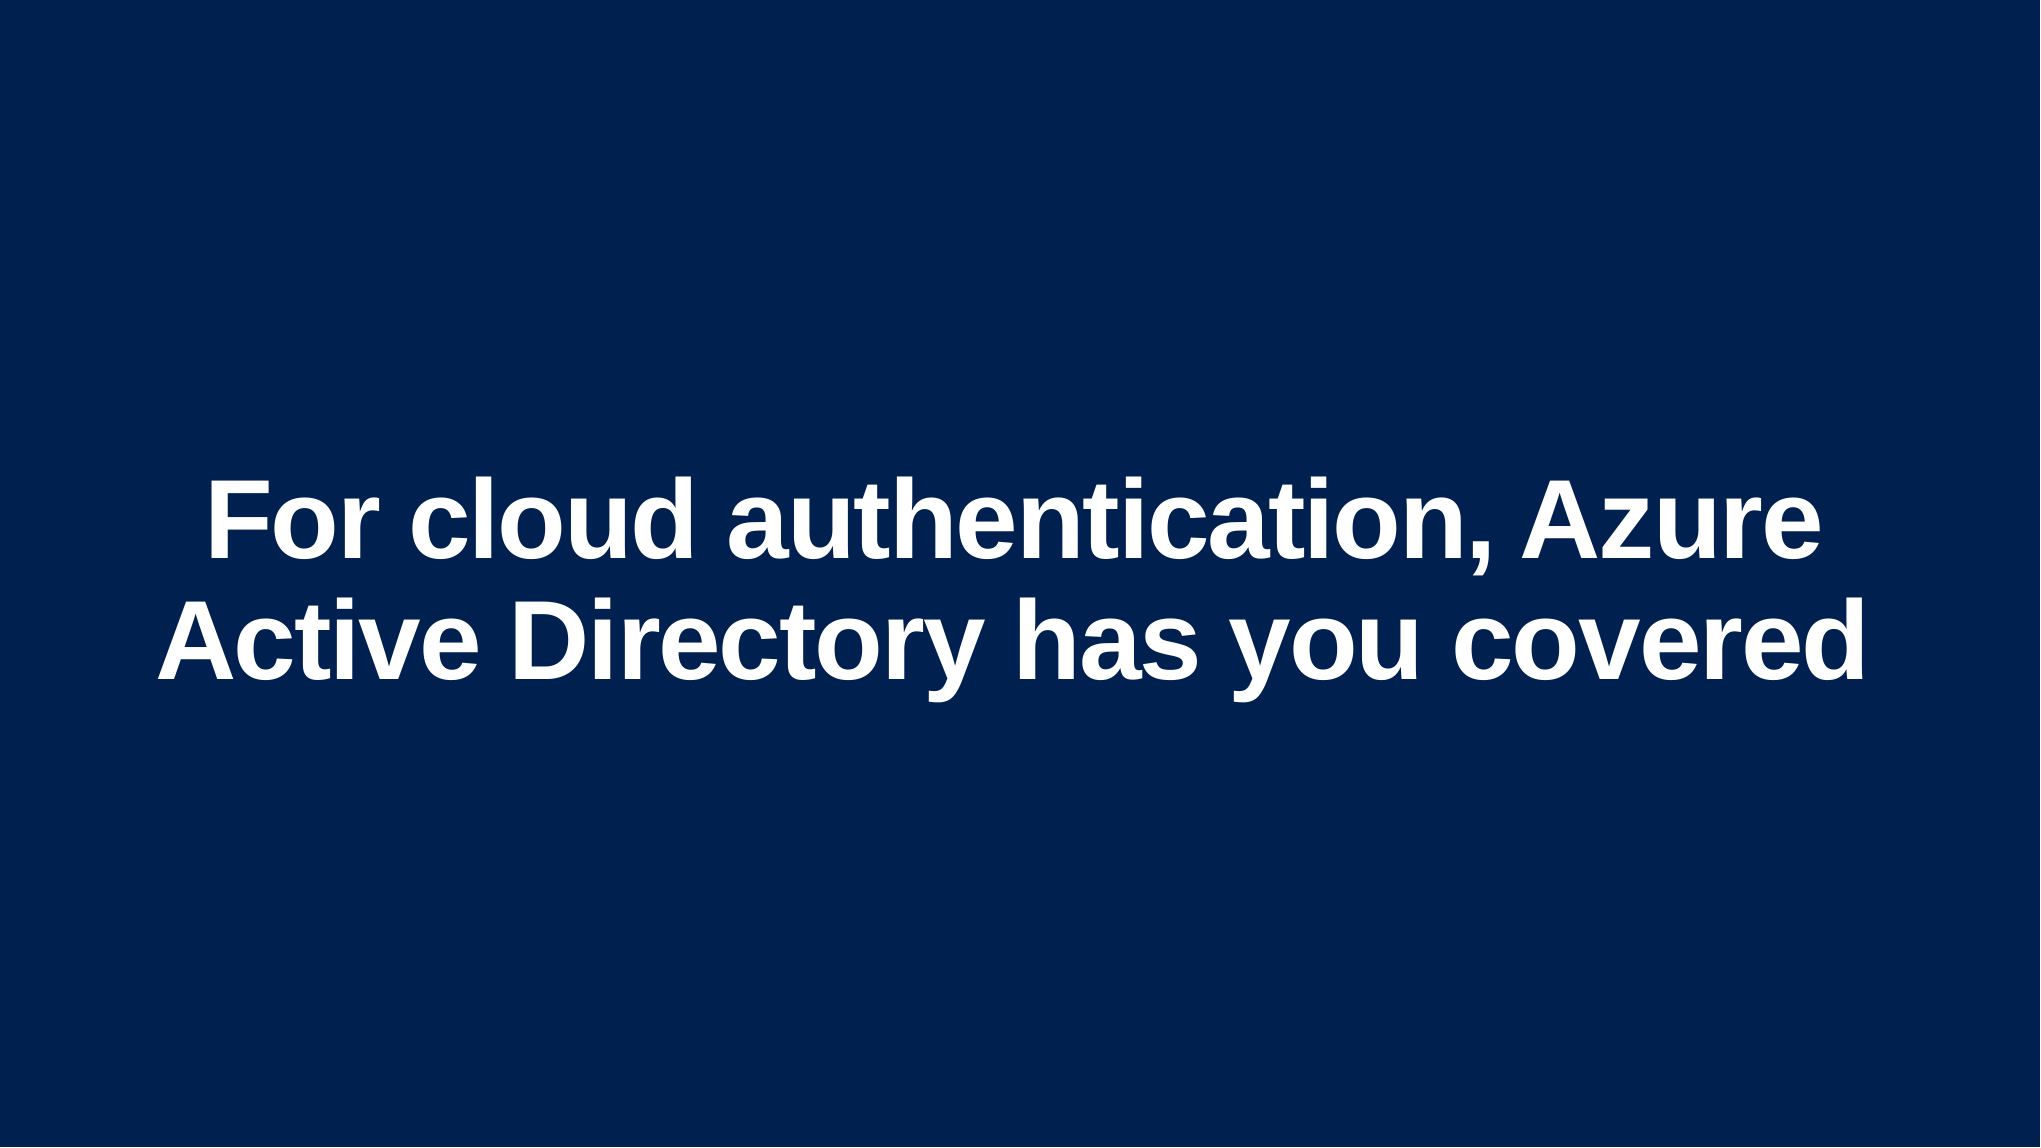

# For cloud authentication, Azure Active Directory has you covered